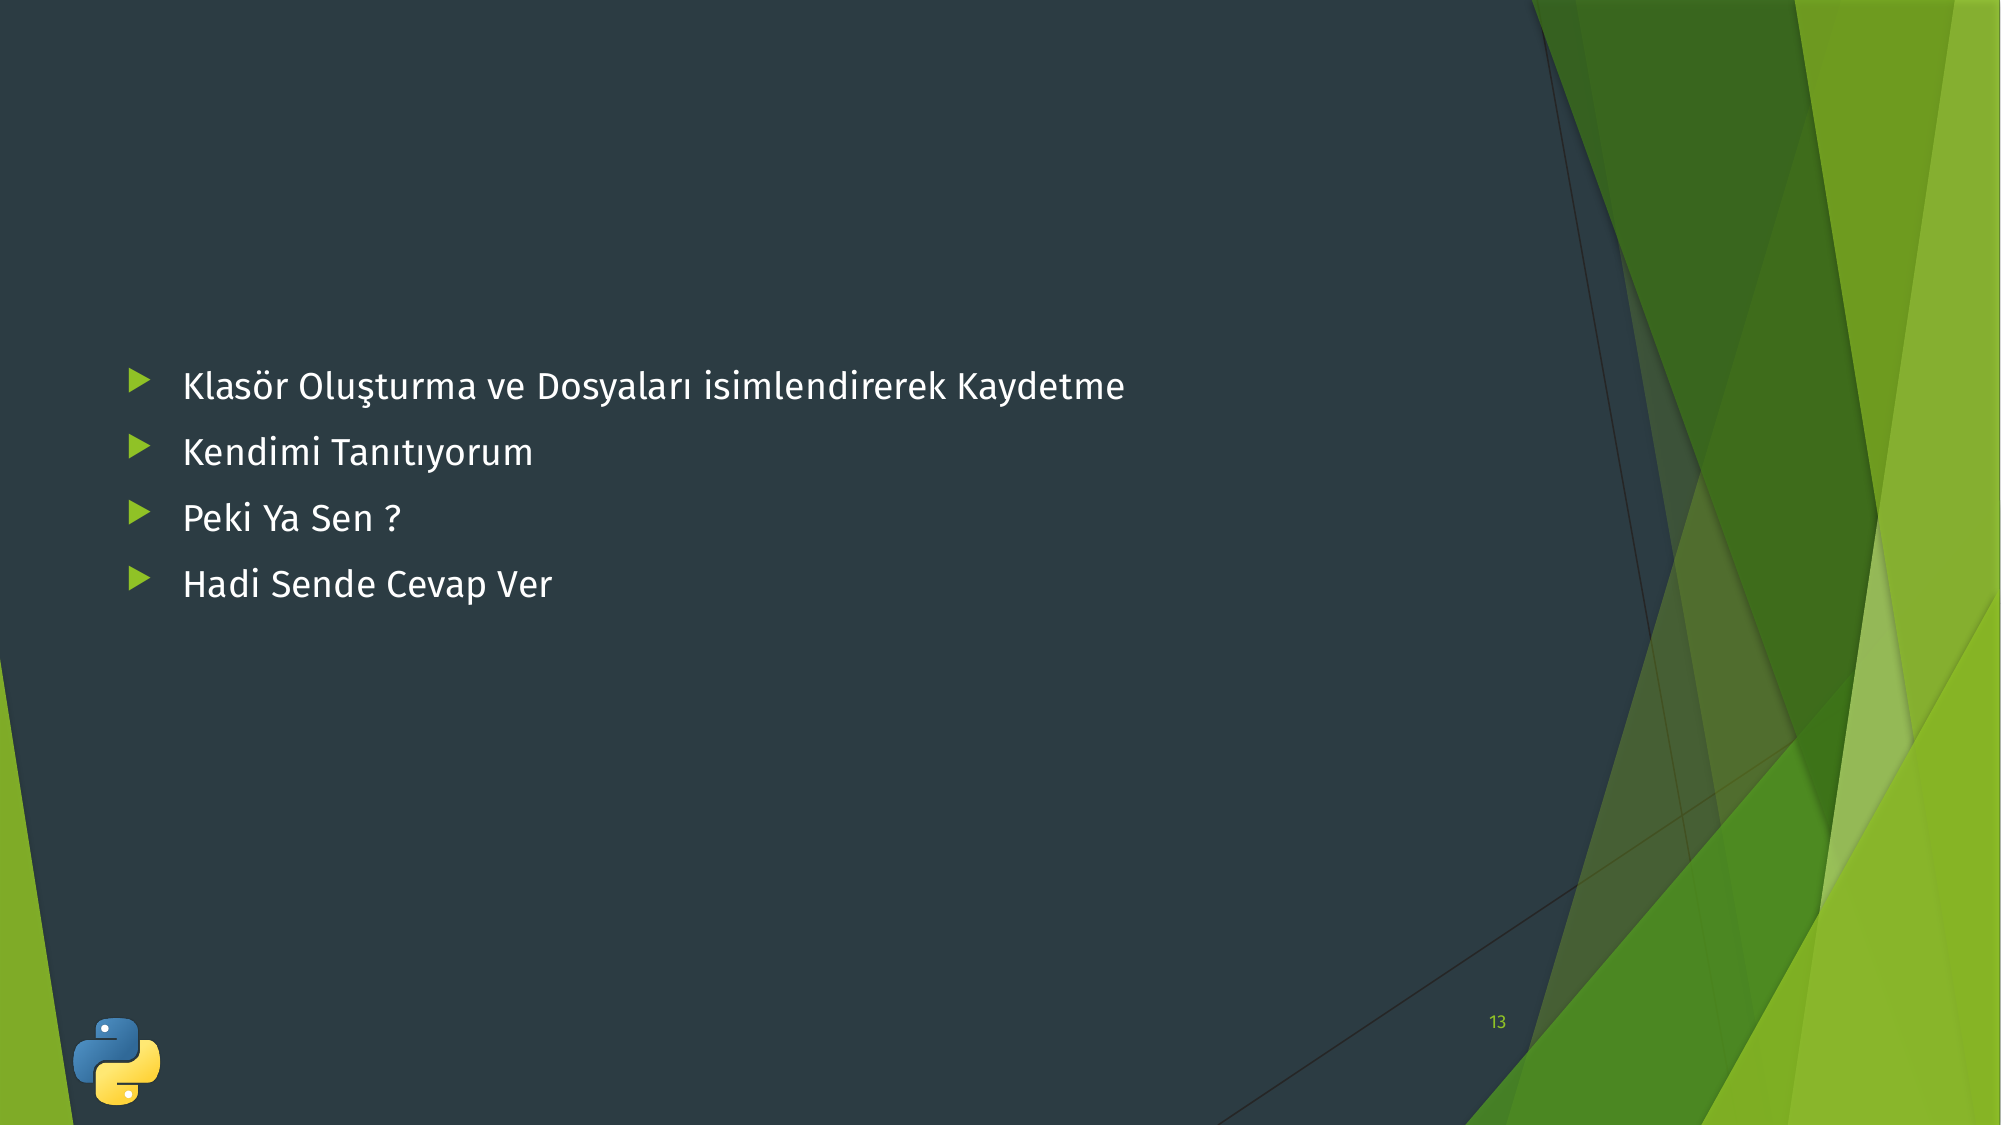

#
Klasör Oluşturma ve Dosyaları isimlendirerek Kaydetme
Kendimi Tanıtıyorum
Peki Ya Sen ?
Hadi Sende Cevap Ver

13